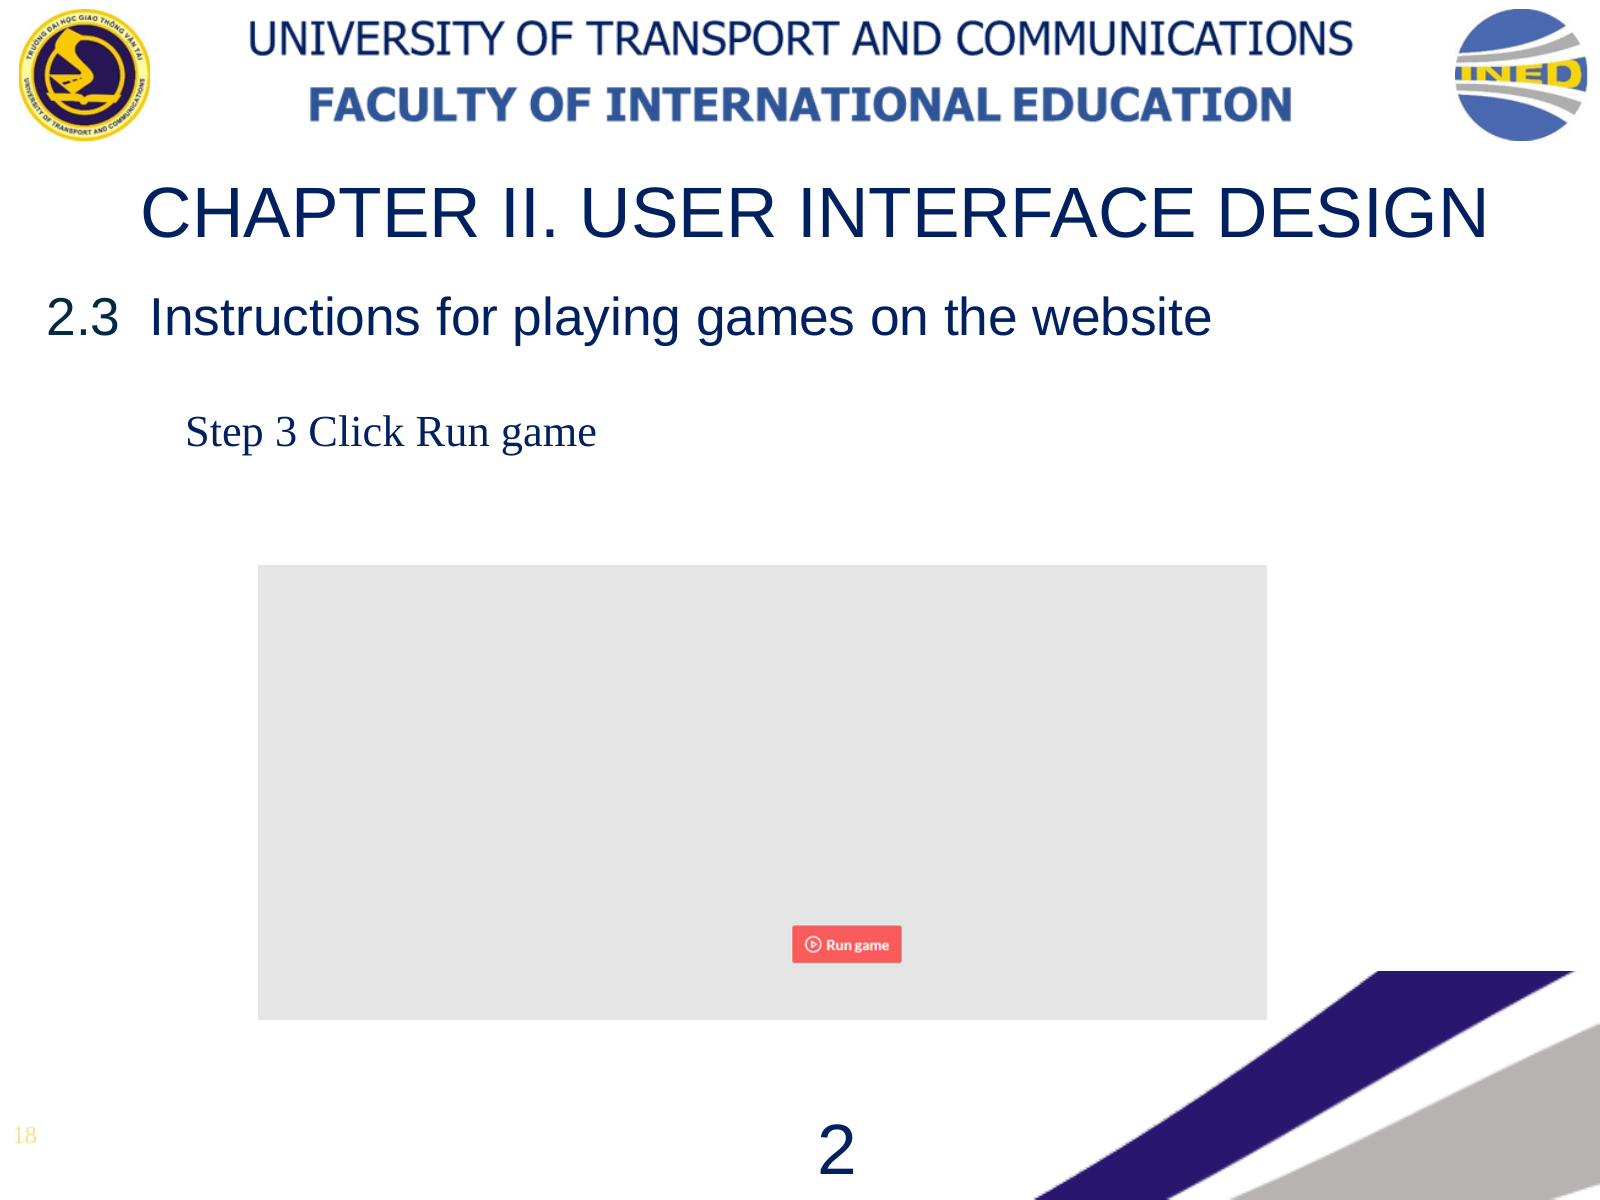

CHAPTER II. USER INTERFACE DESIGN
2.3  Instructions for playing games on the website
Step 3 Click Run game

20
18